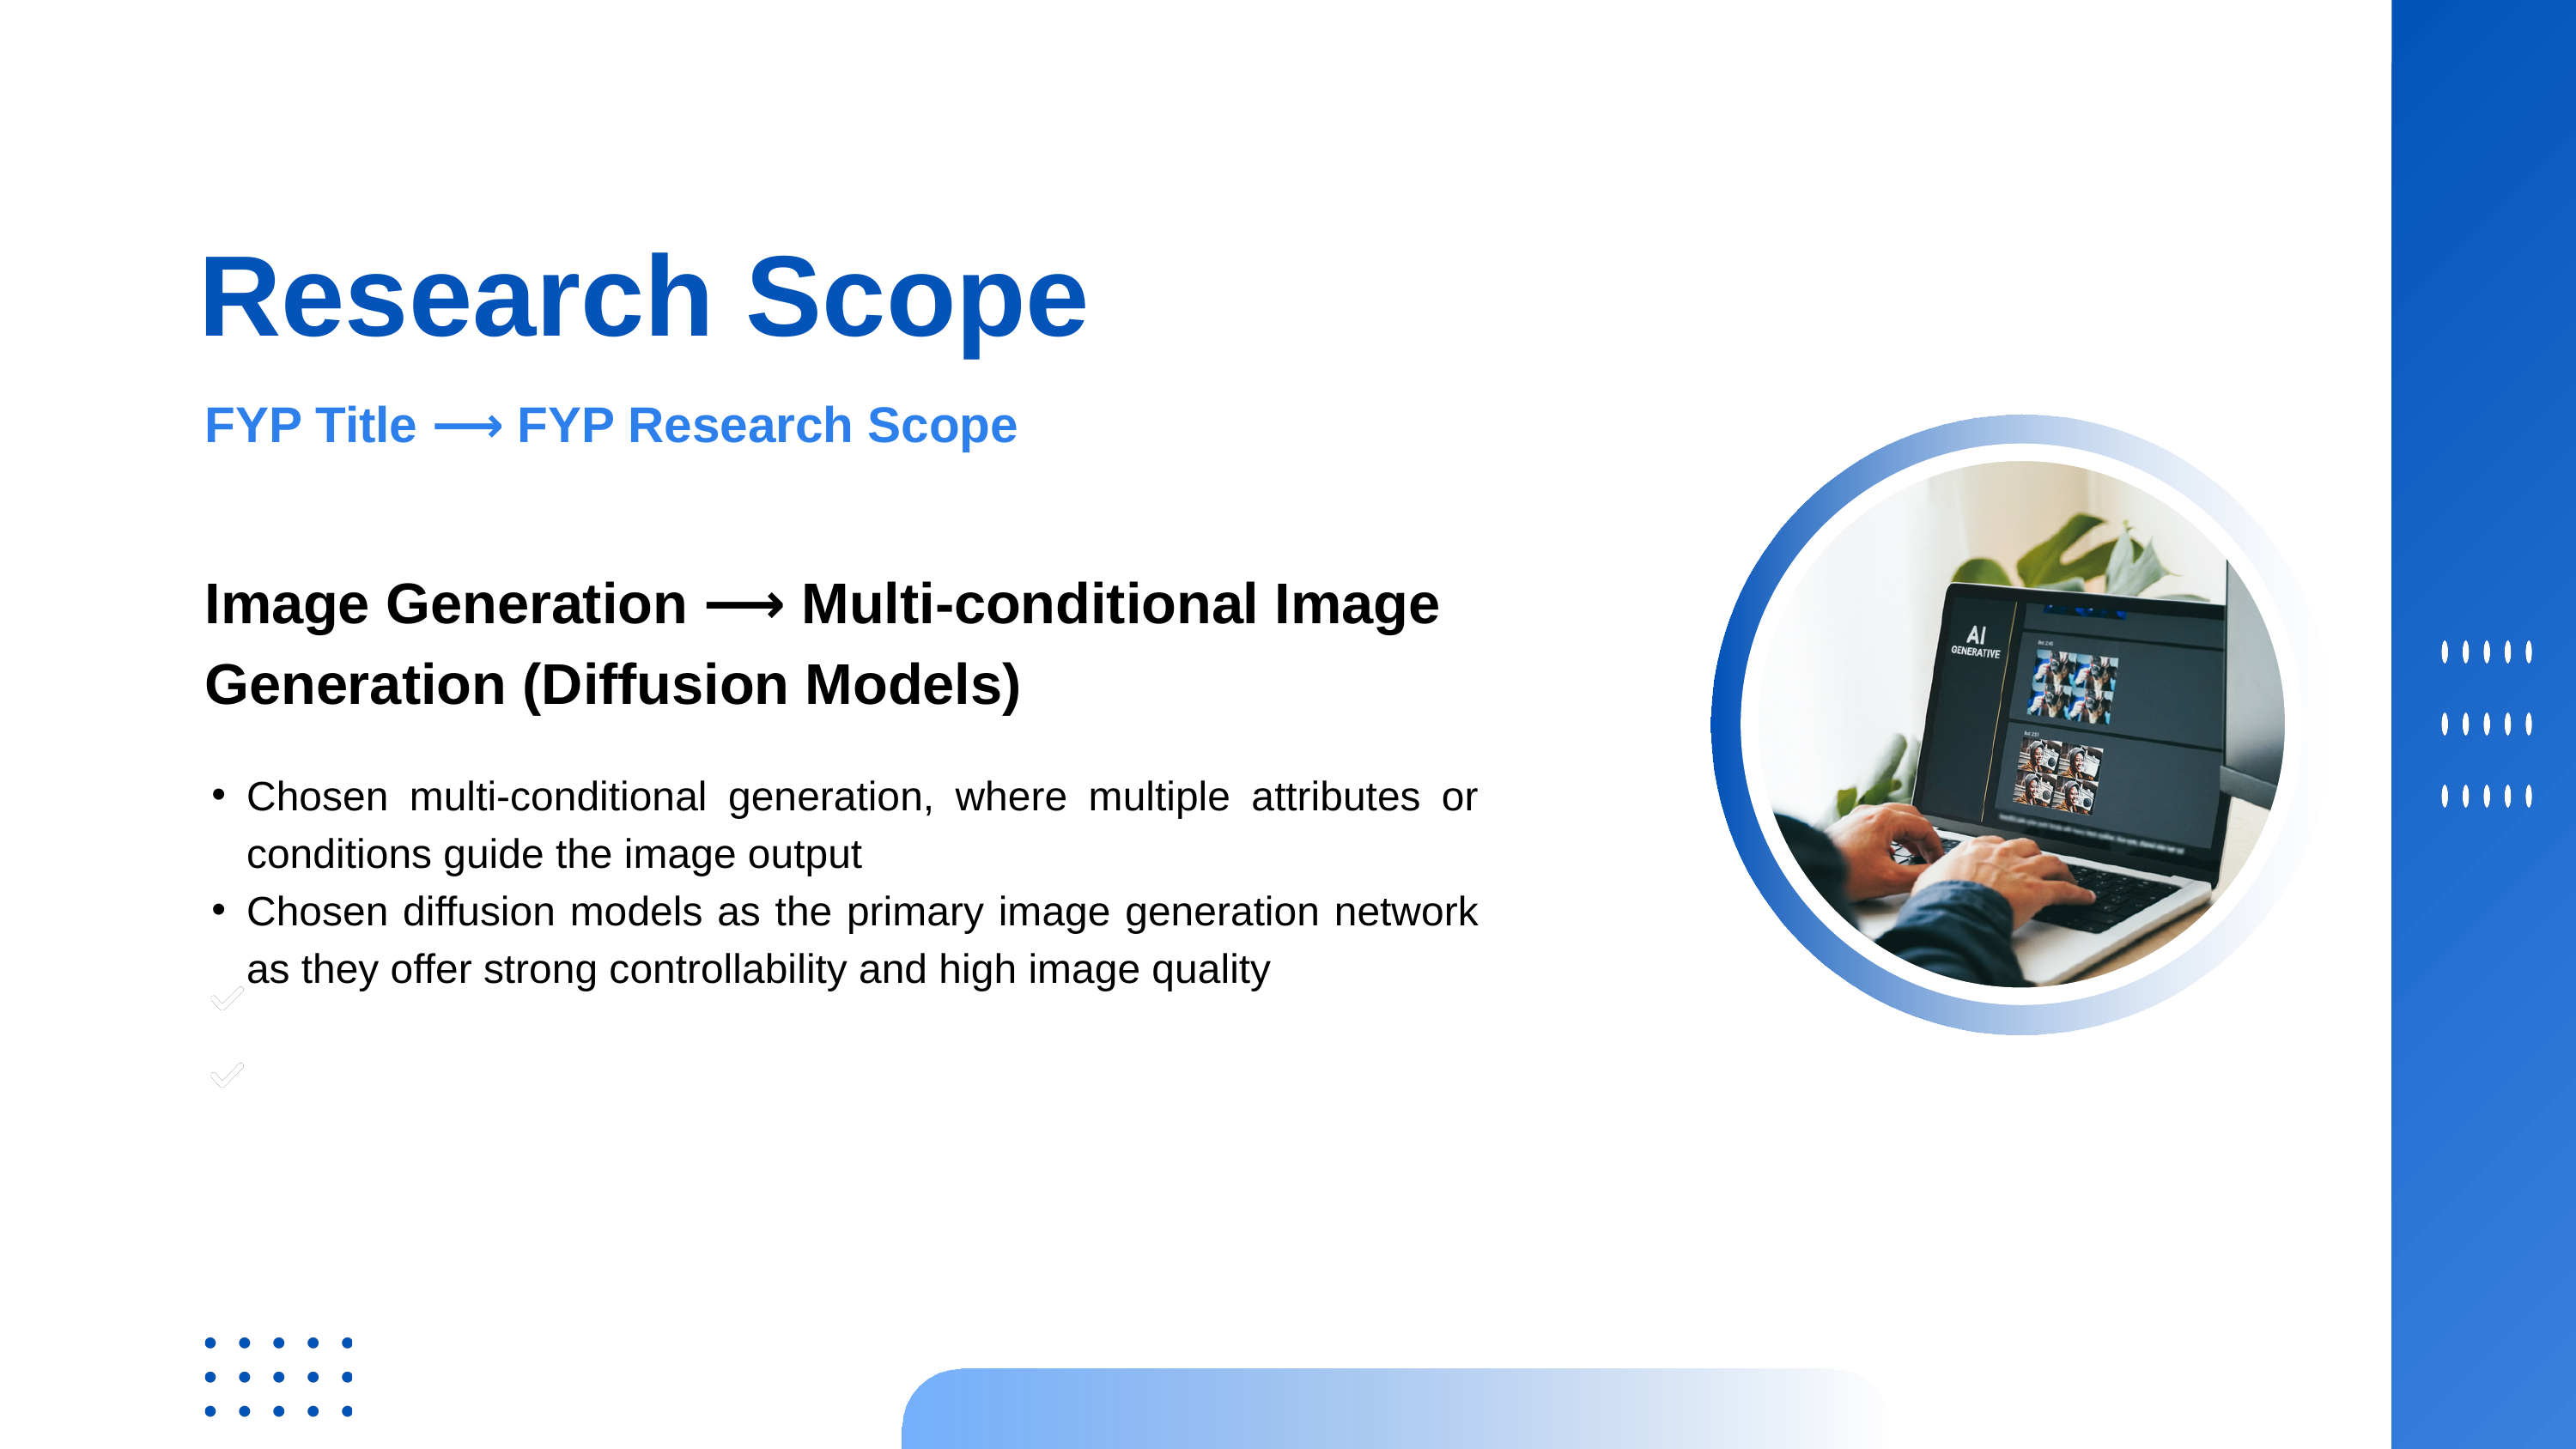

Research Scope
FYP Title ⟶ FYP Research Scope

Image Generation ⟶ Multi-conditional Image Generation (Diffusion Models)

Chosen multi-conditional generation, where multiple attributes or conditions guide the image output
Chosen diffusion models as the primary image generation network as they offer strong controllability and high image quality